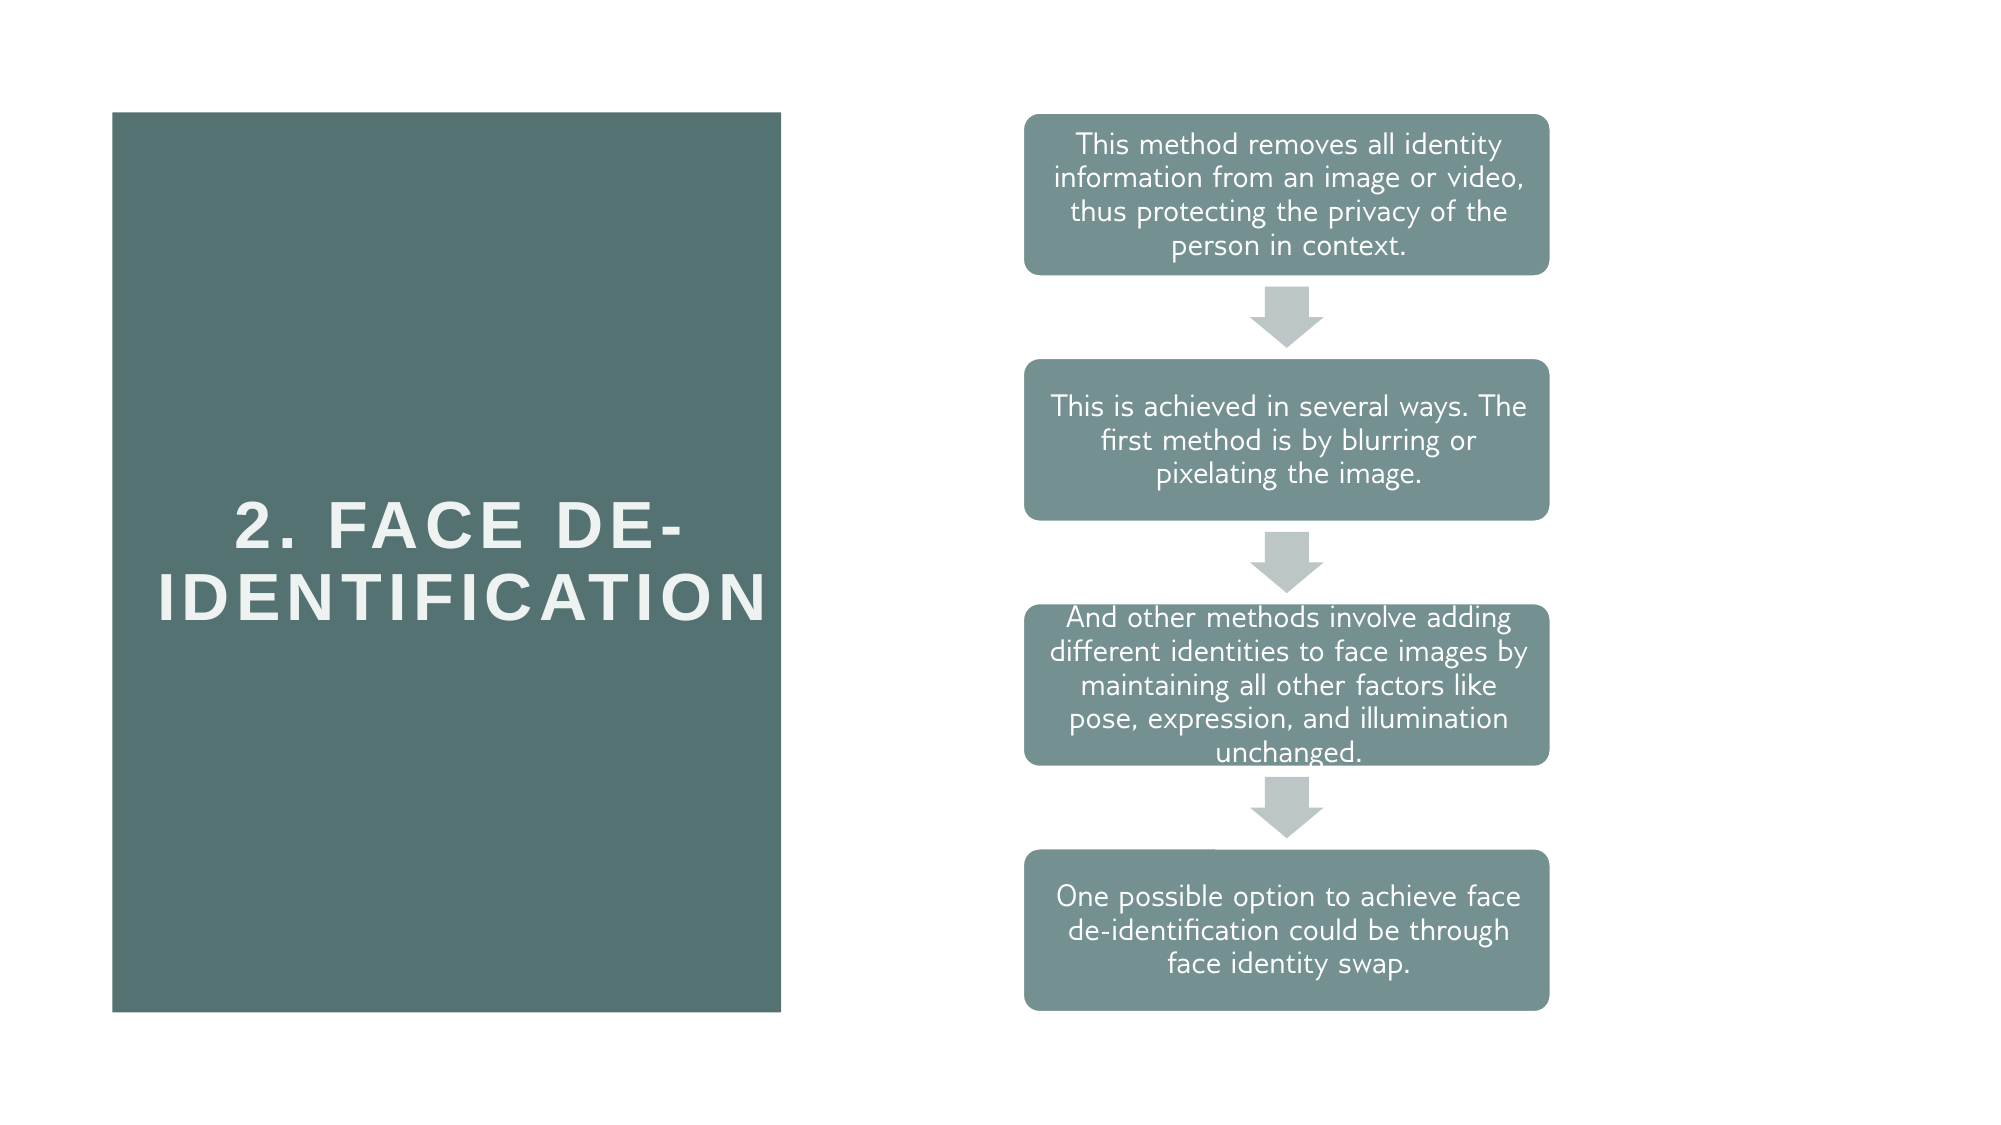

This method removes all identity information from an image or video, thus protecting the privacy of the person in context.

This is achieved in several ways. The first method is by blurring or pixelating the image.

And other methods involve adding different identities to face images by maintaining all other factors like pose, expression, and illumination unchanged.

One possible option to achieve face de-identification could be through face identity swap.
# 2. Face De-Identification